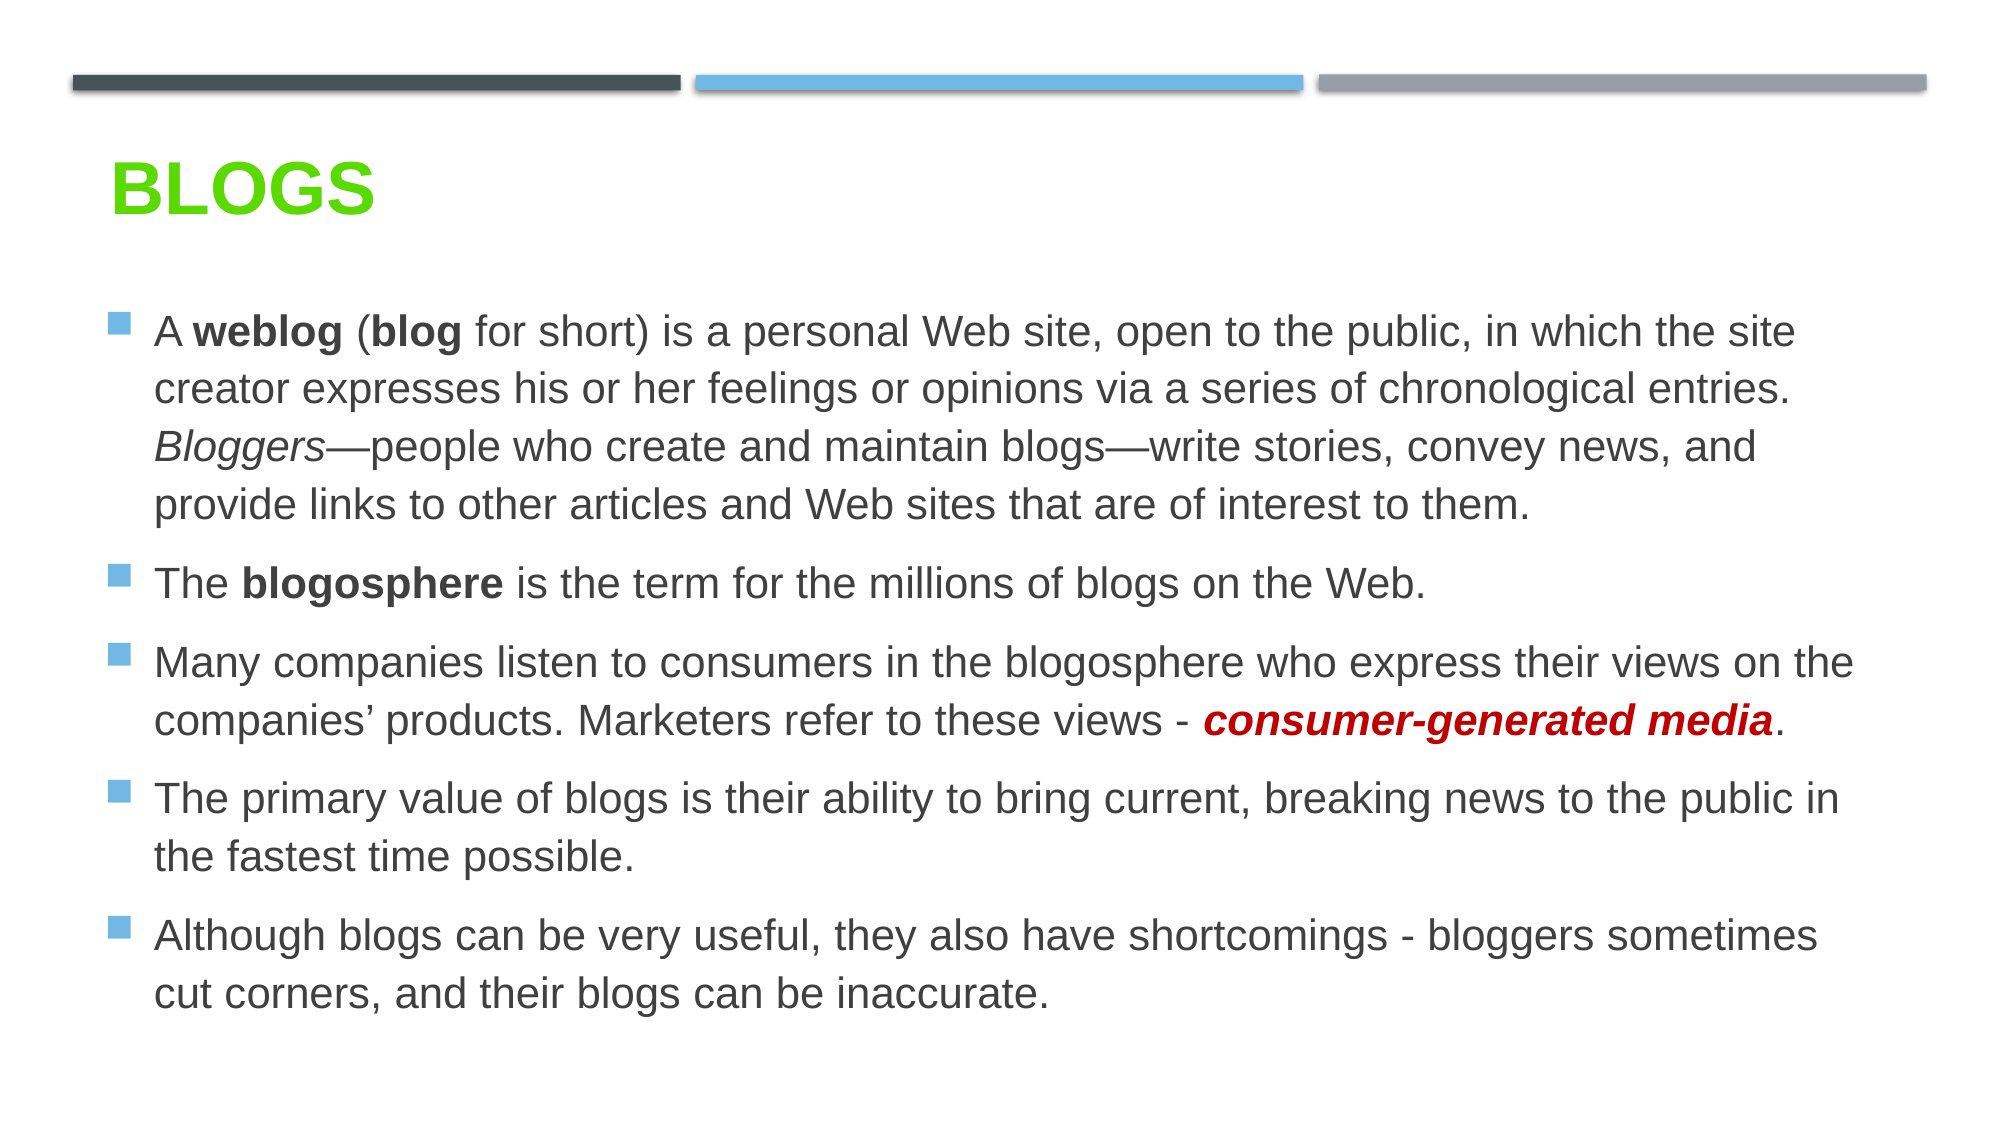

# Blogs
A weblog (blog for short) is a personal Web site, open to the public, in which the site creator expresses his or her feelings or opinions via a series of chronological entries. Bloggers—people who create and maintain blogs—write stories, convey news, and provide links to other articles and Web sites that are of interest to them.
The blogosphere is the term for the millions of blogs on the Web.
Many companies listen to consumers in the blogosphere who express their views on the companies’ products. Marketers refer to these views - consumer-generated media.
The primary value of blogs is their ability to bring current, breaking news to the public in the fastest time possible.
Although blogs can be very useful, they also have shortcomings - bloggers sometimes cut corners, and their blogs can be inaccurate.